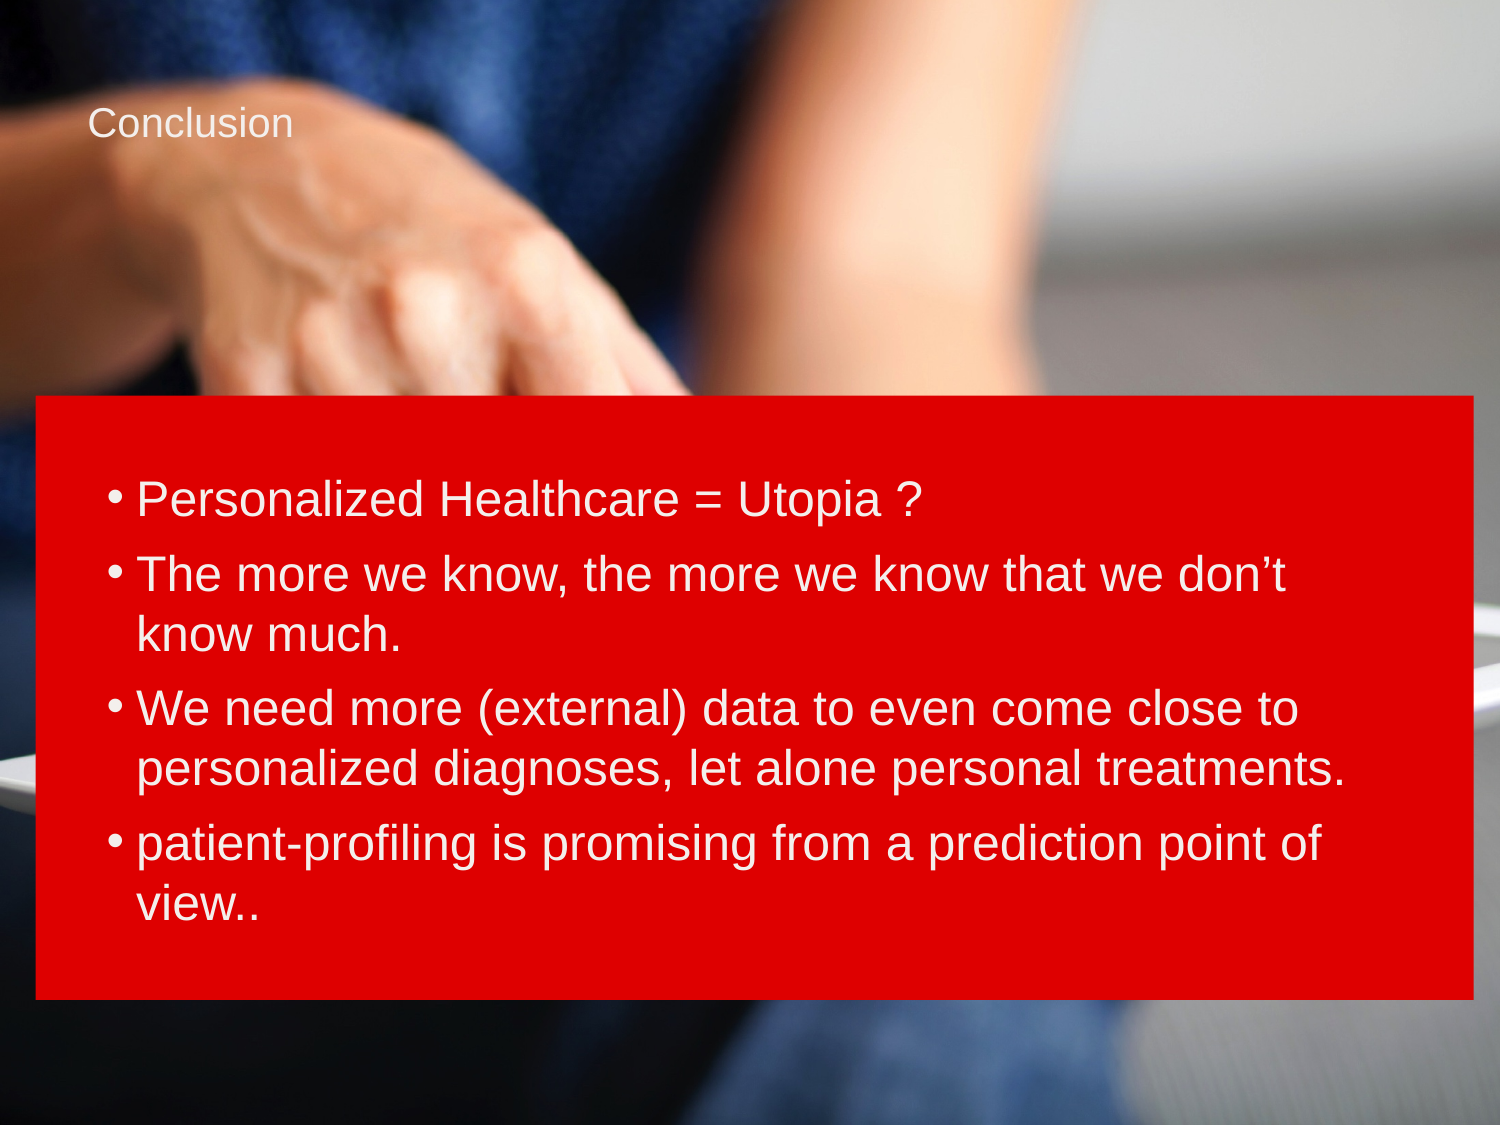

# Conclusion
Personalized Healthcare = Utopia ?
The more we know, the more we know that we don’t know much.
We need more (external) data to even come close to personalized diagnoses, let alone personal treatments.
patient-profiling is promising from a prediction point of view..